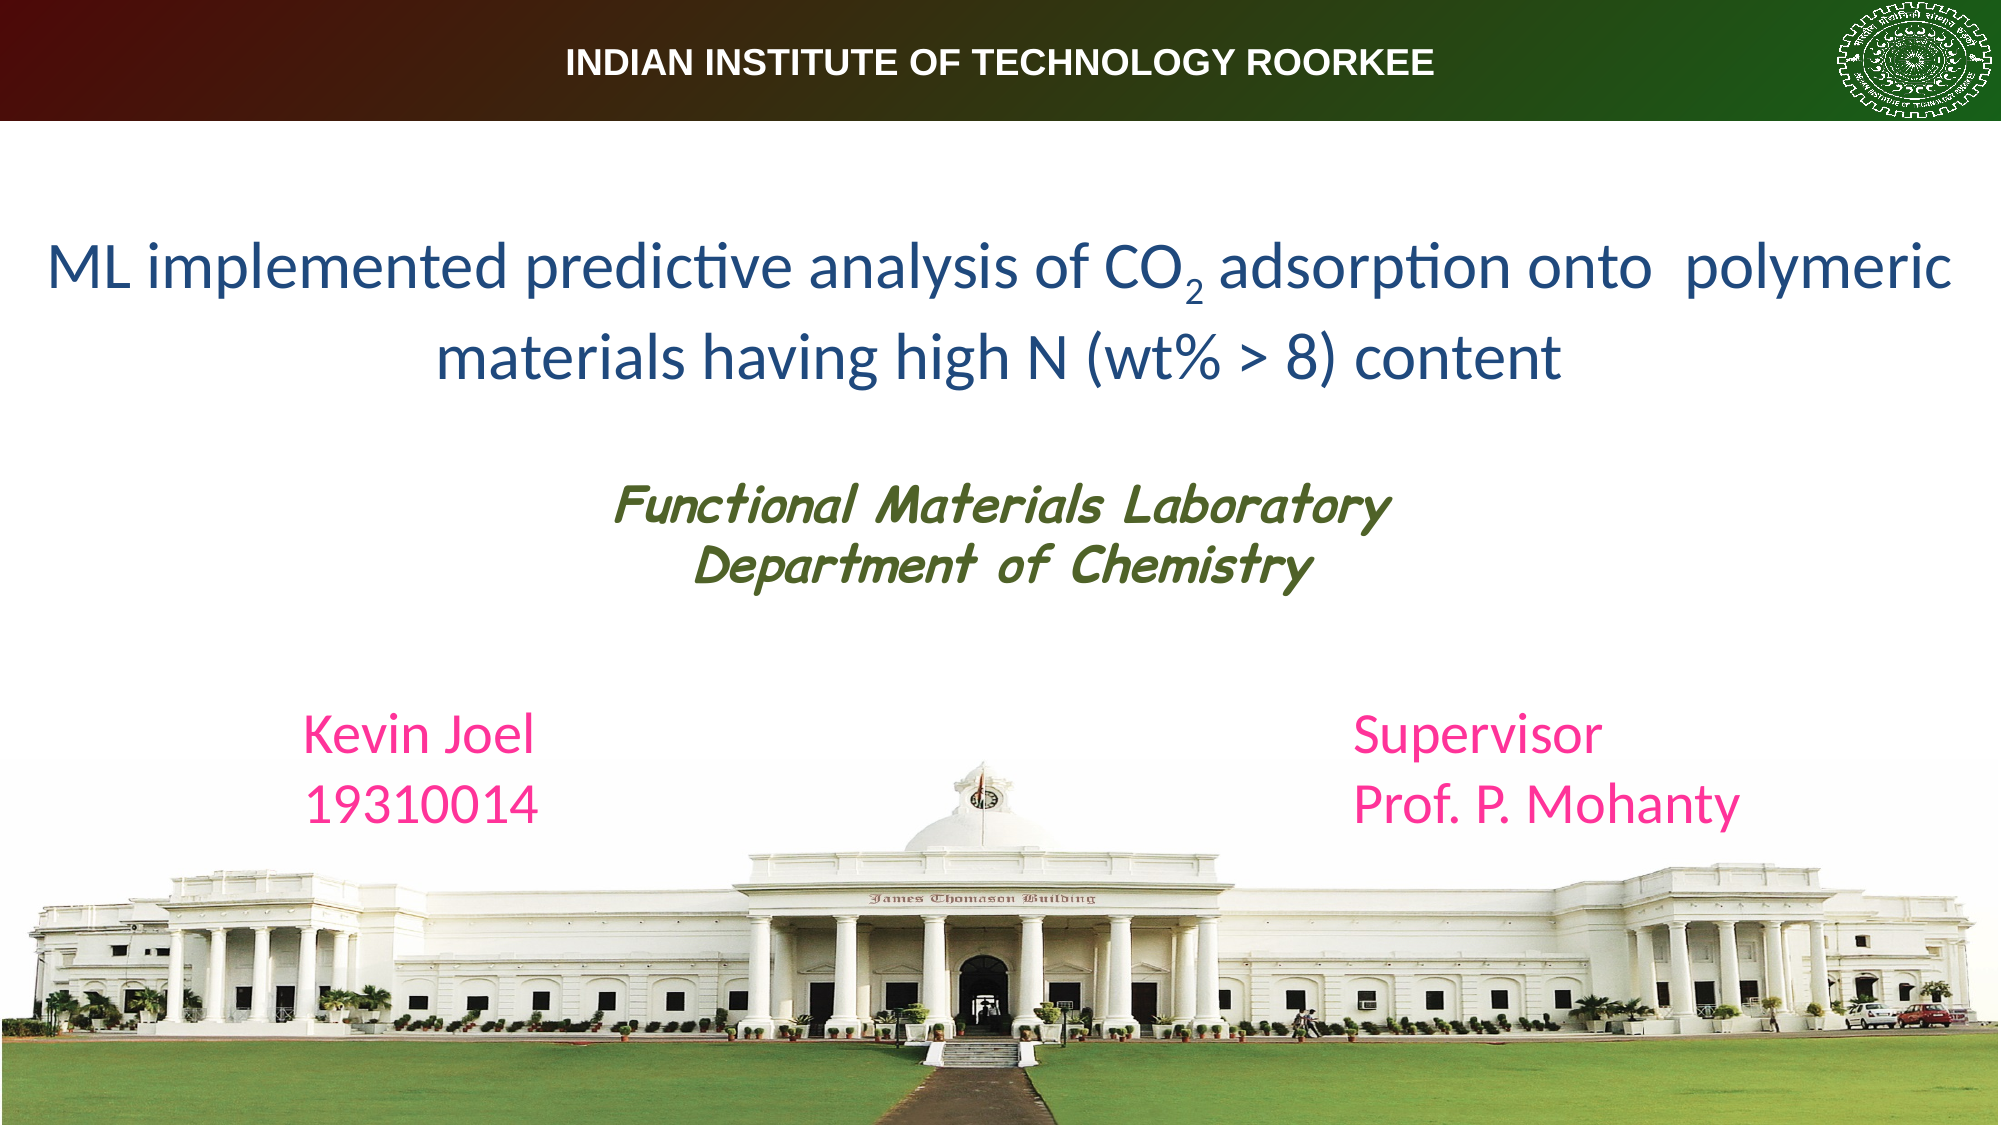

ML implemented predictive analysis of CO2 adsorption onto  polymeric materials having high N (wt% > 8) content

Functional Materials Laboratory
Department of Chemistry
Kevin Joel						Supervisor
19310014						Prof. P. Mohanty